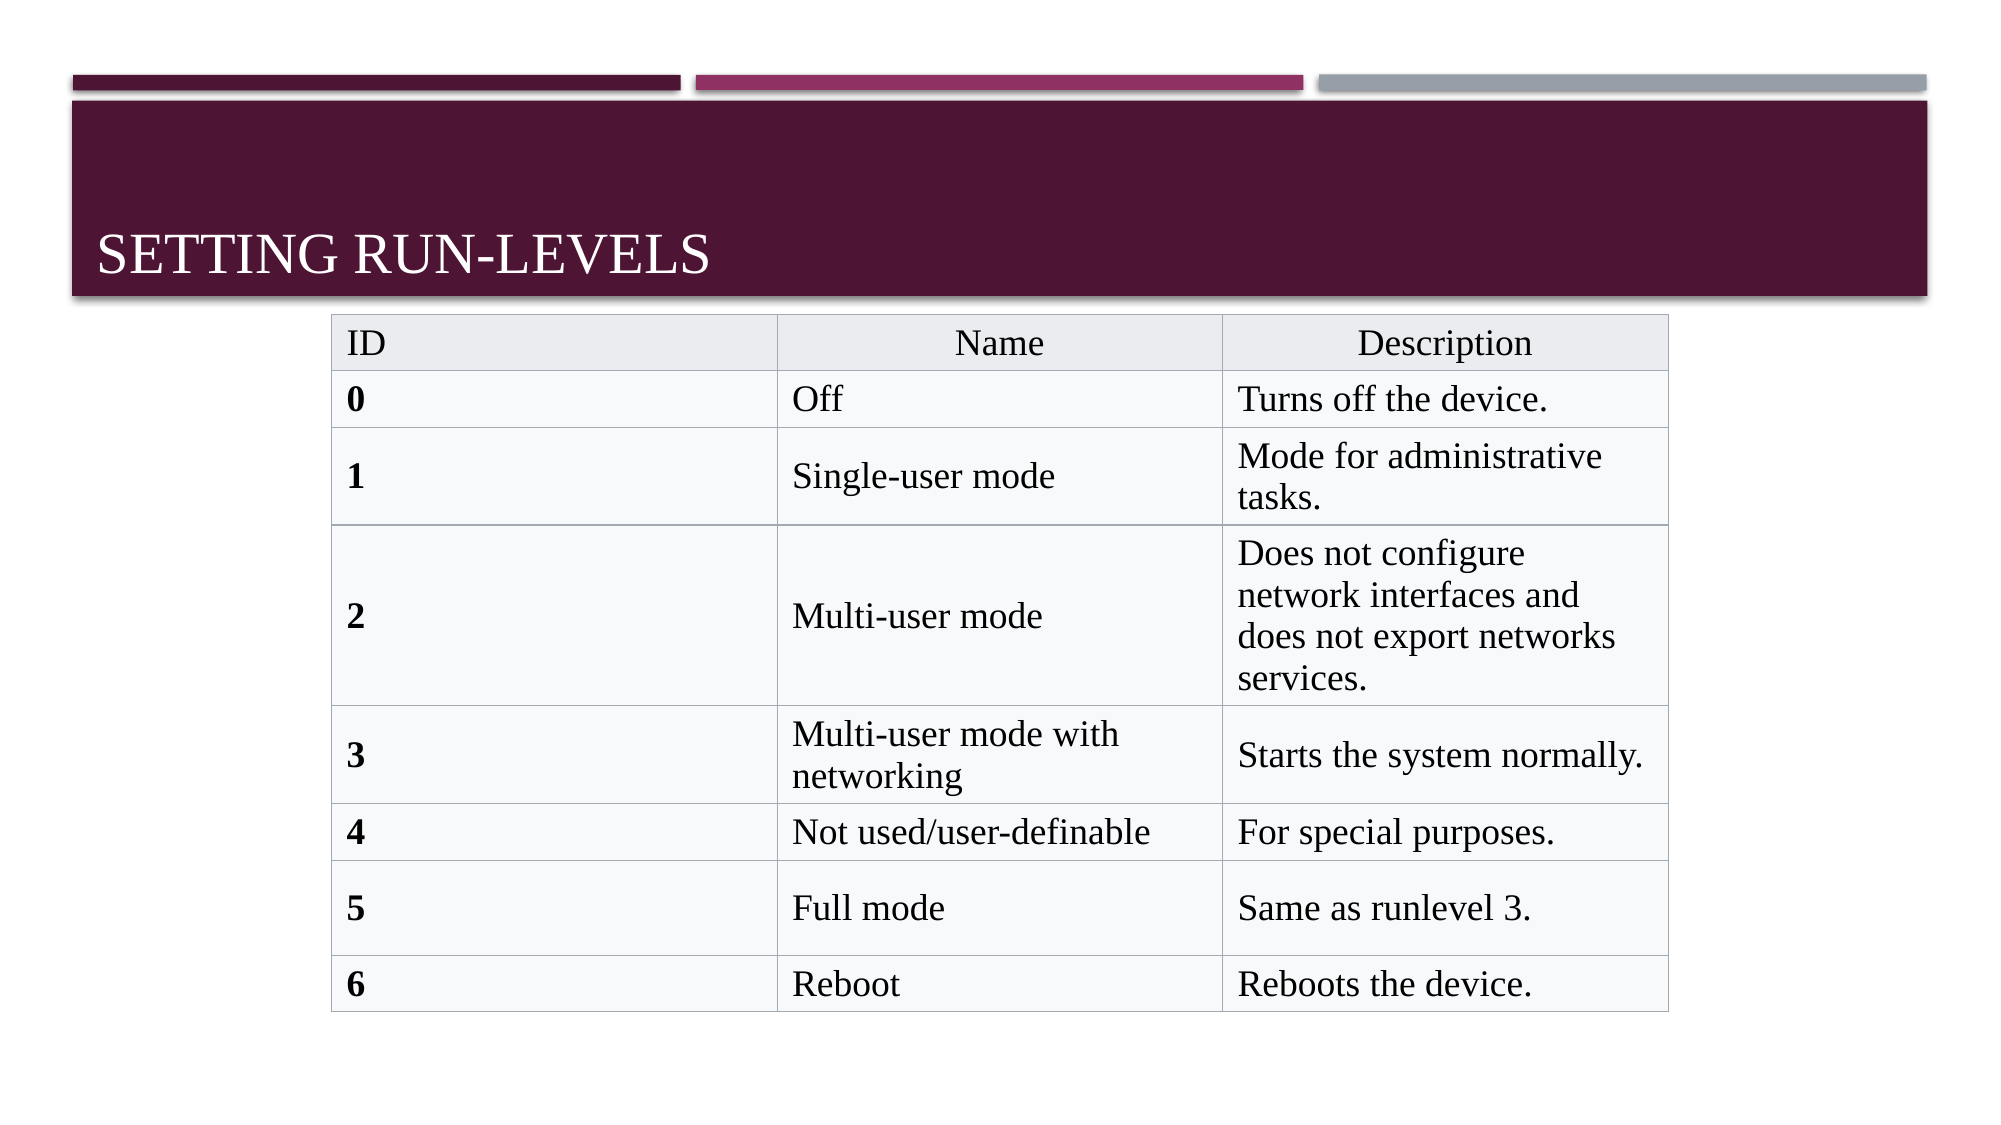

# Setting RUN-LEVELS
| ID | Name | Description |
| --- | --- | --- |
| 0 | Off | Turns off the device. |
| 1 | Single-user mode | Mode for administrative tasks. |
| 2 | Multi-user mode | Does not configure network interfaces and does not export networks services. |
| 3 | Multi-user mode with networking | Starts the system normally. |
| 4 | Not used/user-definable | For special purposes. |
| 5 | Full mode | Same as runlevel 3. |
| 6 | Reboot | Reboots the device. |